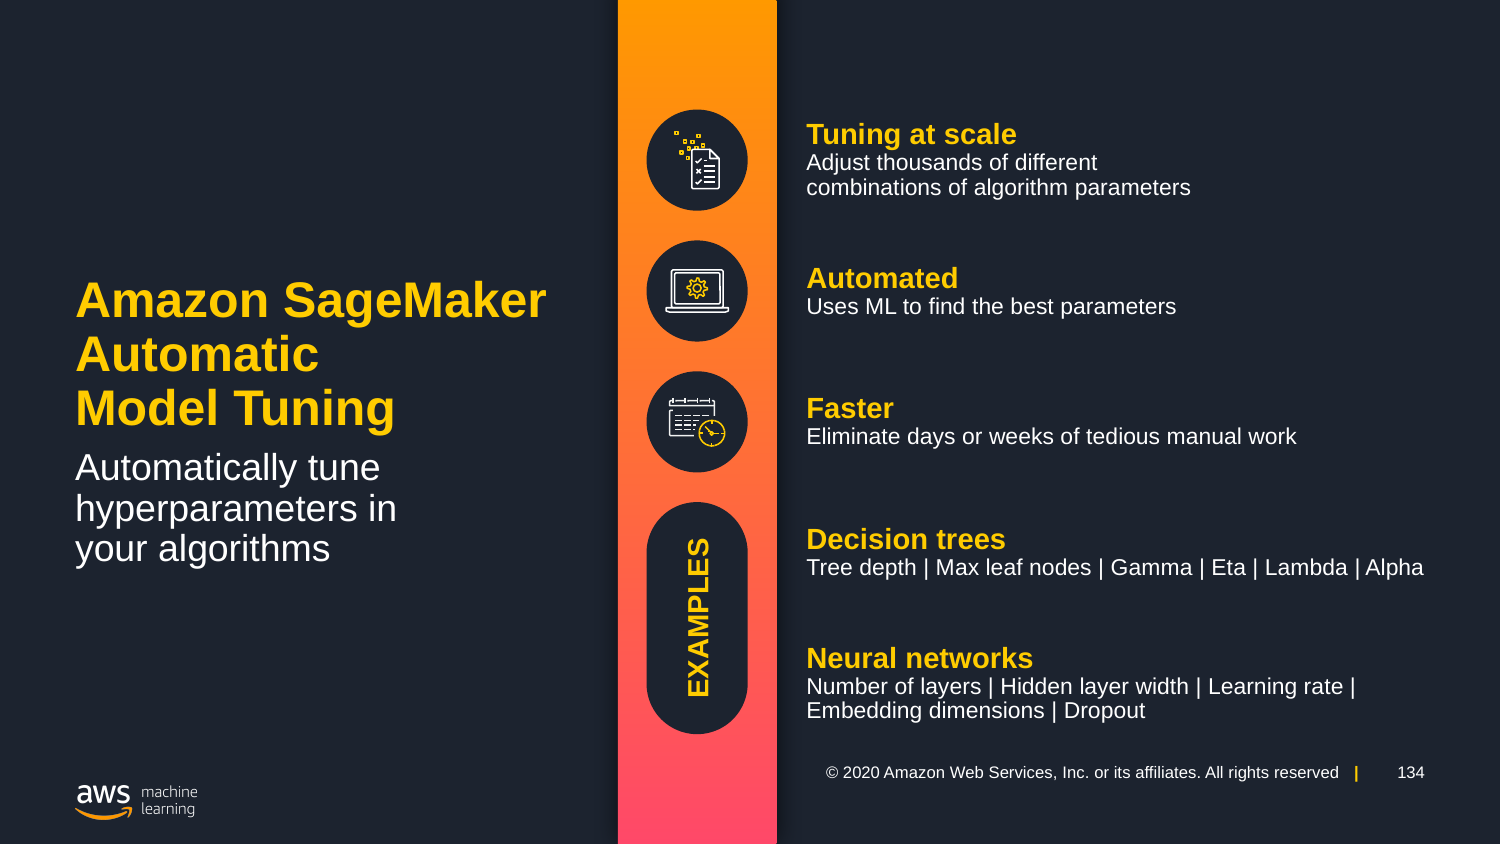

#
Tuning at scale
Adjust thousands of different
combinations of algorithm parameters
Automated
Uses ML to find the best parameters
Faster
Eliminate days or weeks of tedious manual work
Decision trees
Tree depth | Max leaf nodes | Gamma | Eta | Lambda | Alpha
Neural networks
Number of layers | Hidden layer width | Learning rate |
Embedding dimensions | Dropout

Amazon SageMaker Automatic
Model Tuning
Automatically tune hyperparameters in
your algorithms

EXAMPLES